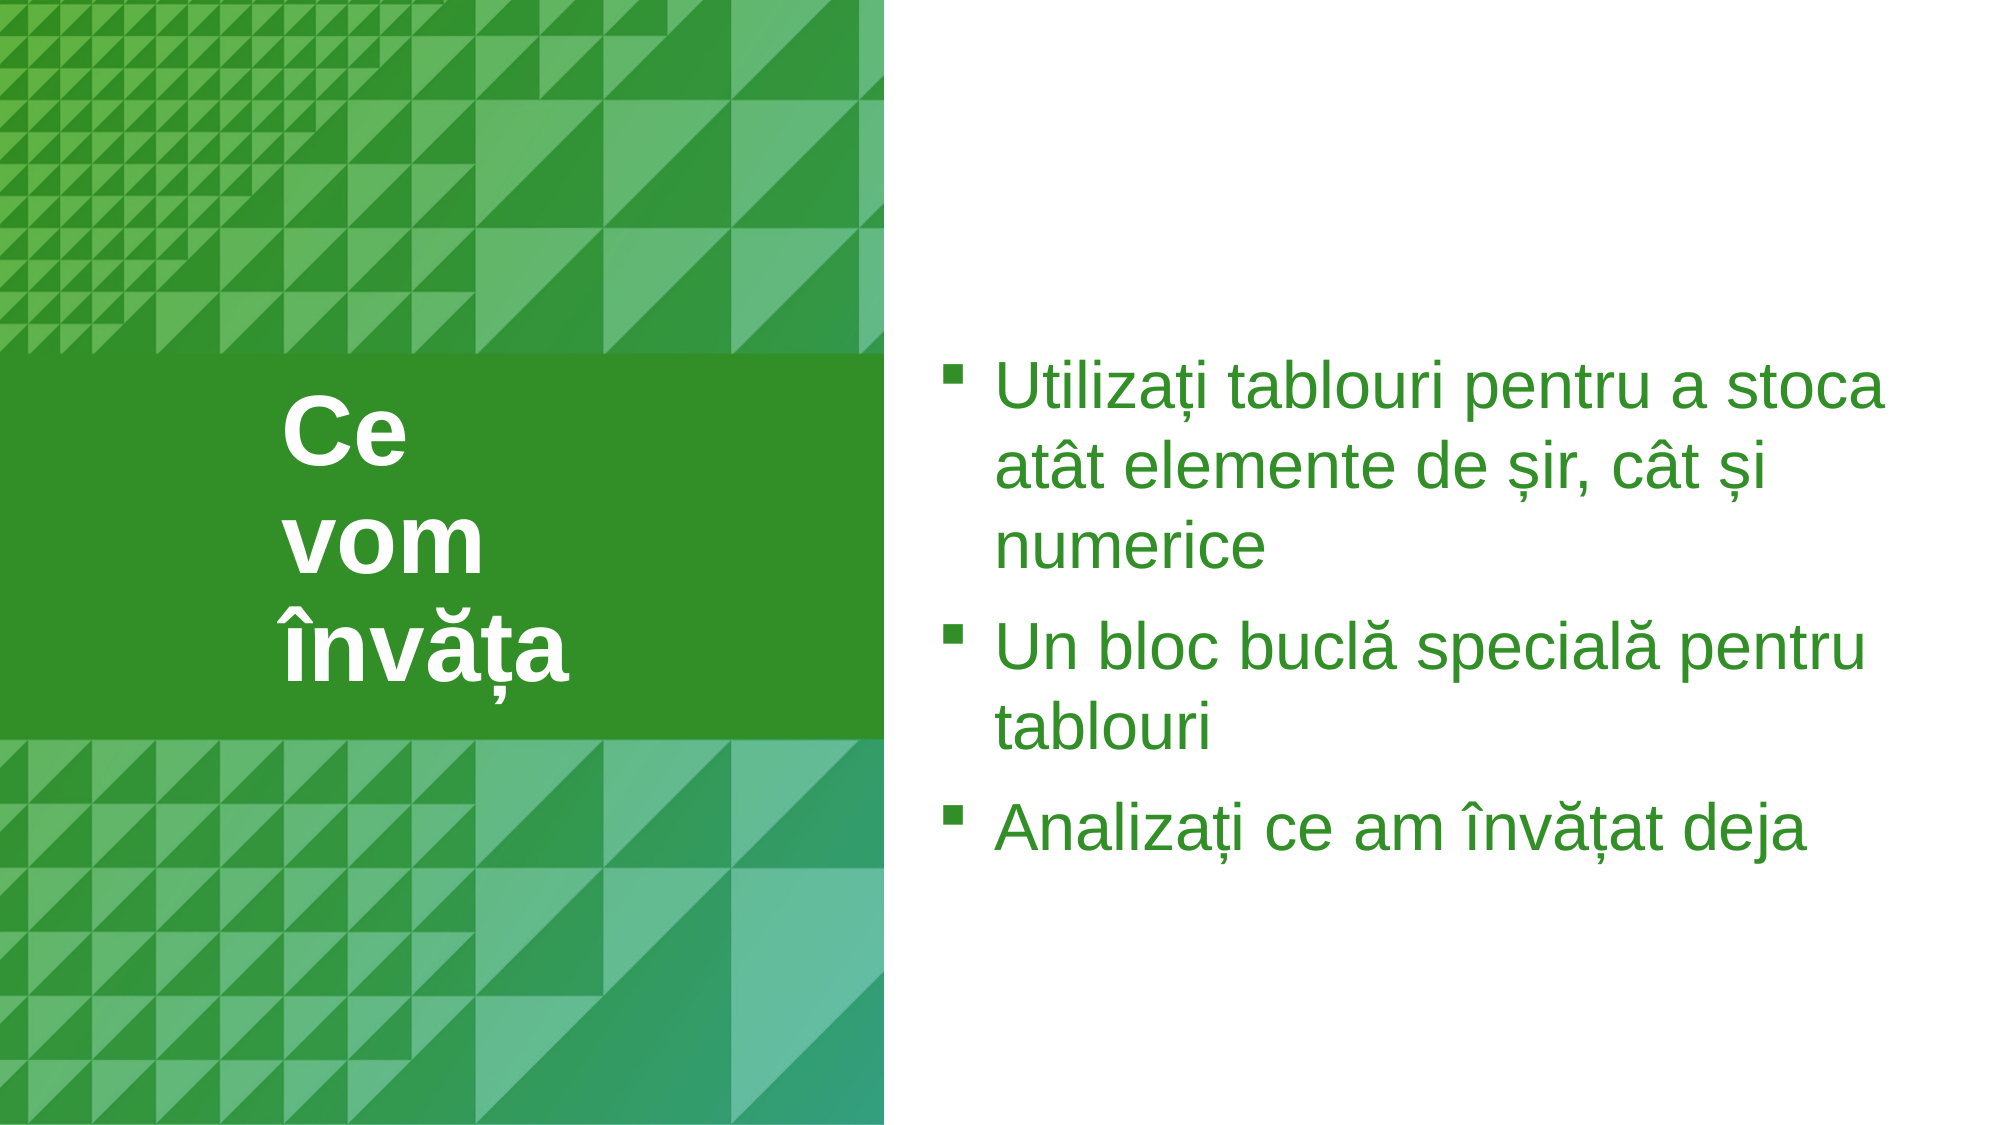

Utilizați tablouri pentru a stoca atât elemente de șir, cât și numerice
Un bloc buclă specială pentru tablouri
Analizați ce am învățat deja
# Ce vom învăța